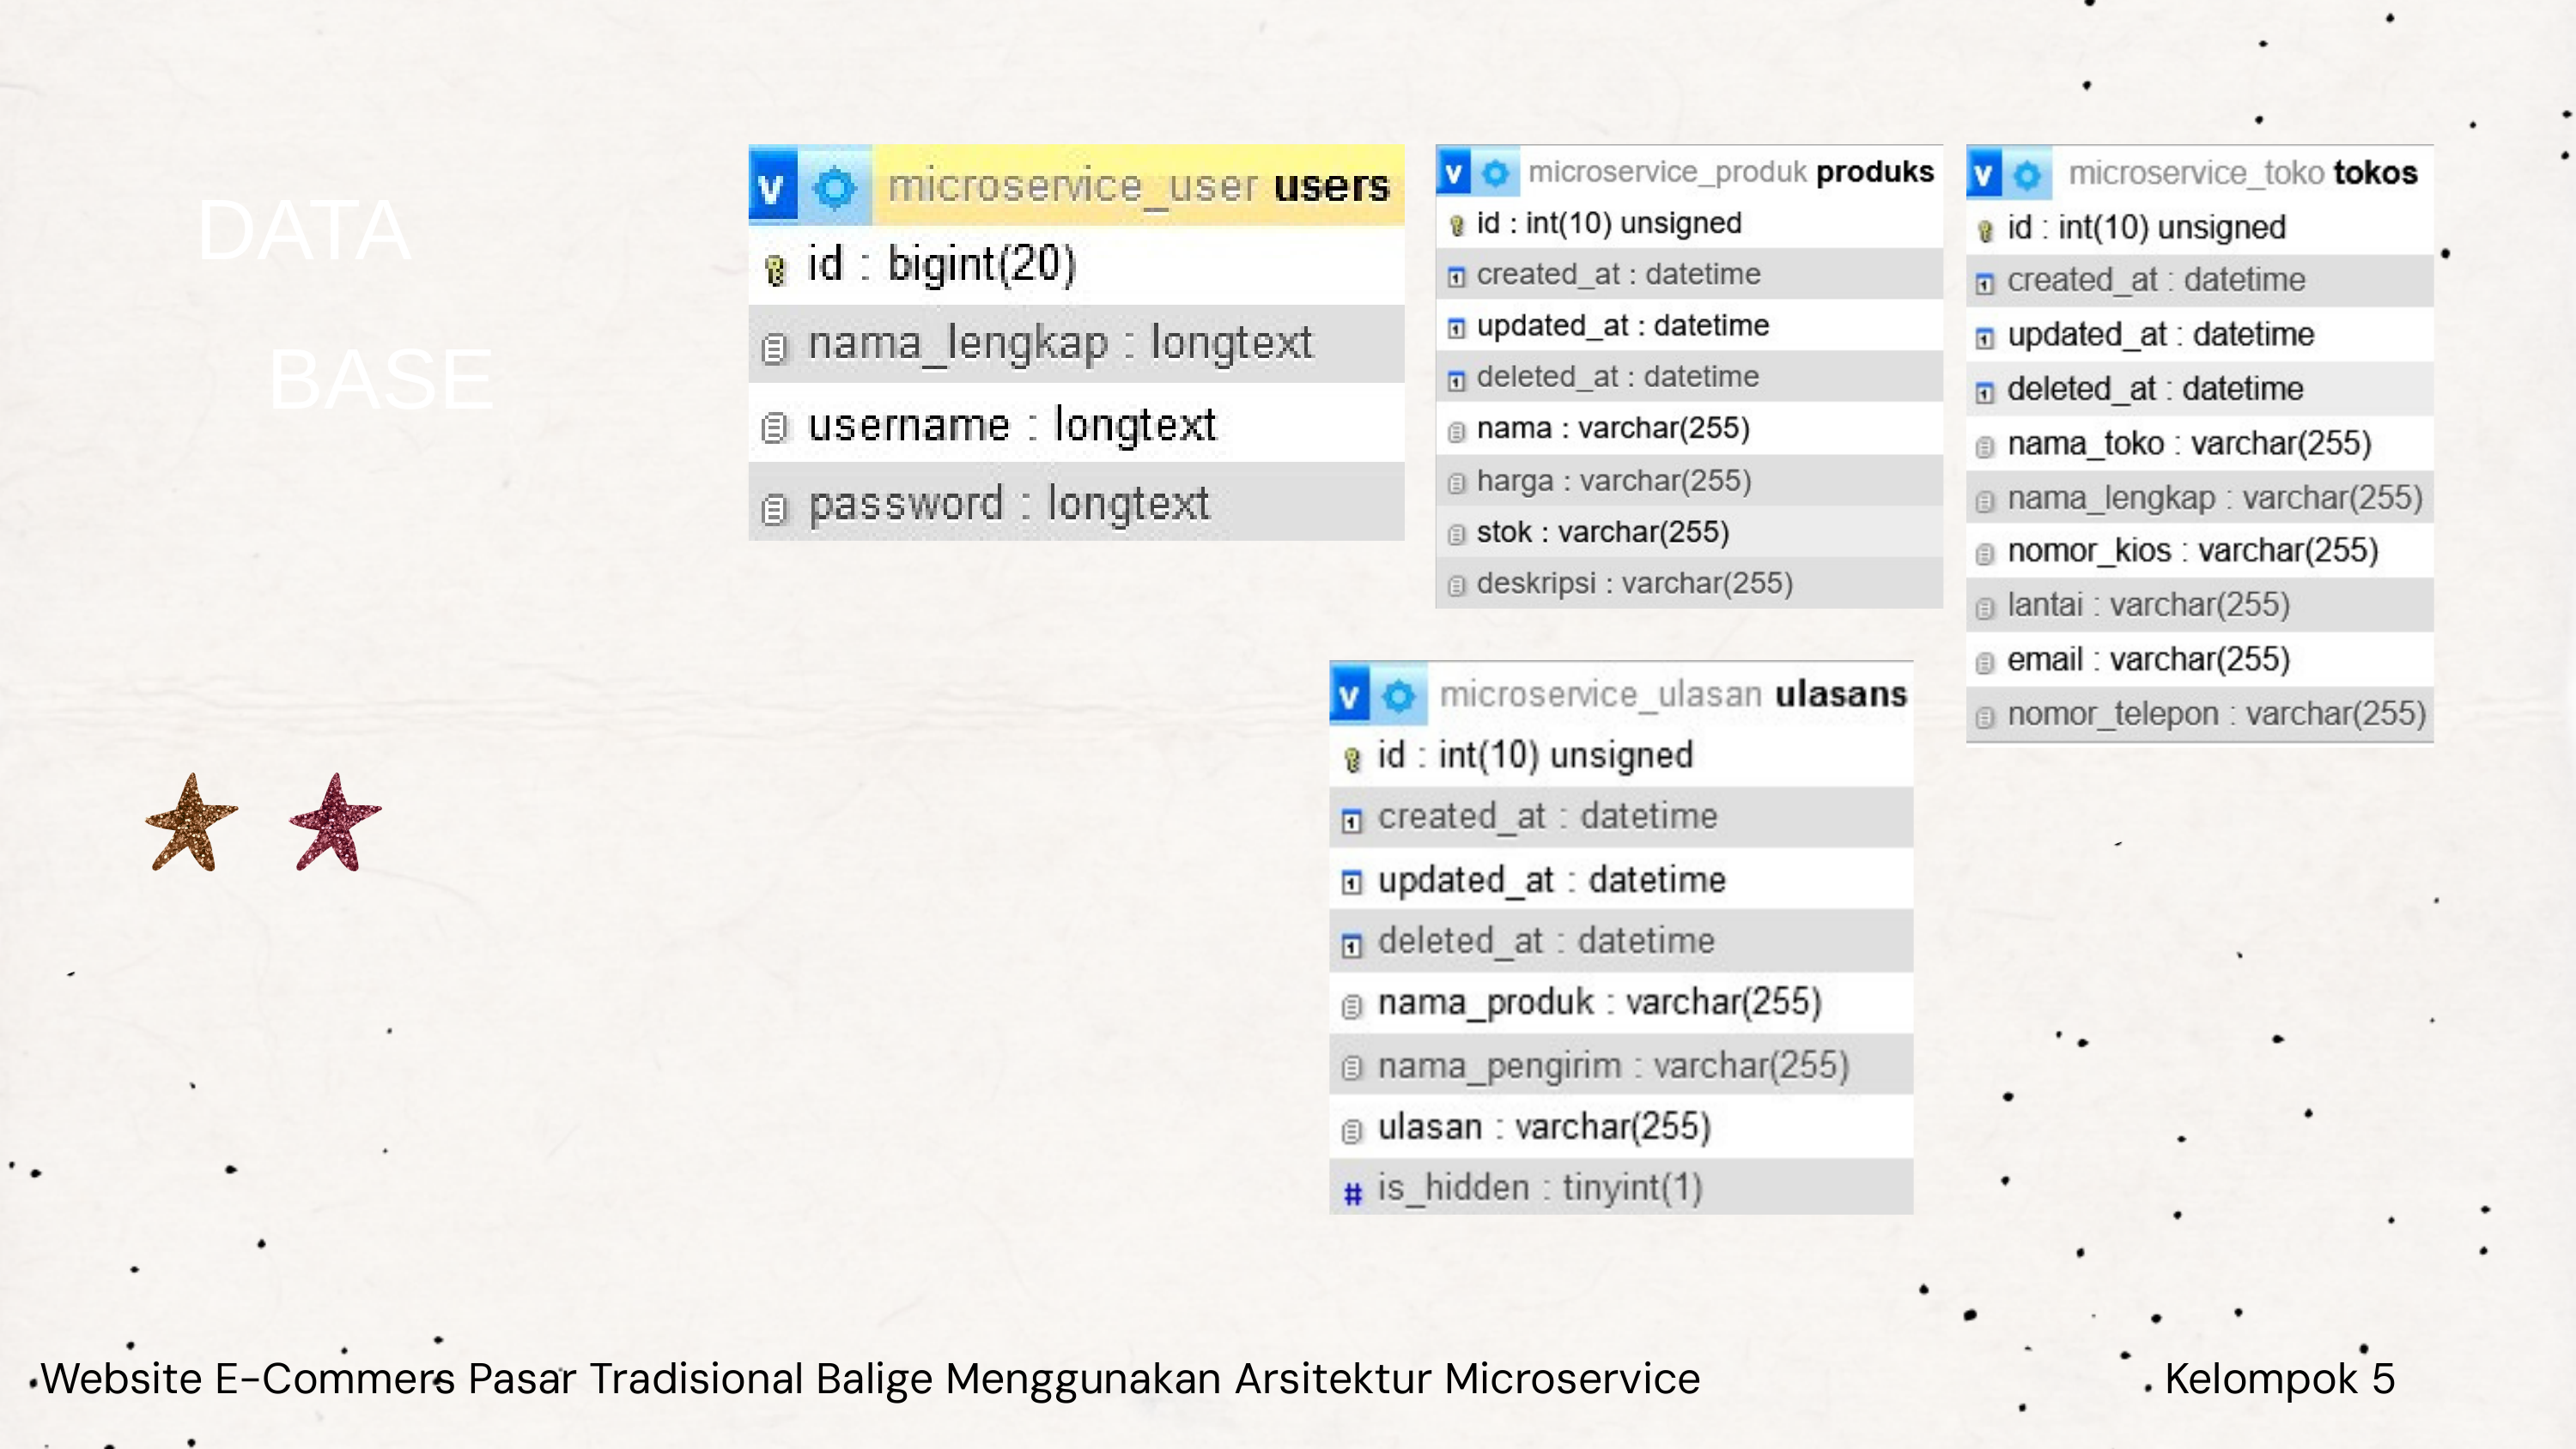

DATA
BASE

Website E-Commers Pasar Tradisional Balige Menggunakan Arsitektur Microservice
Kelompok 5